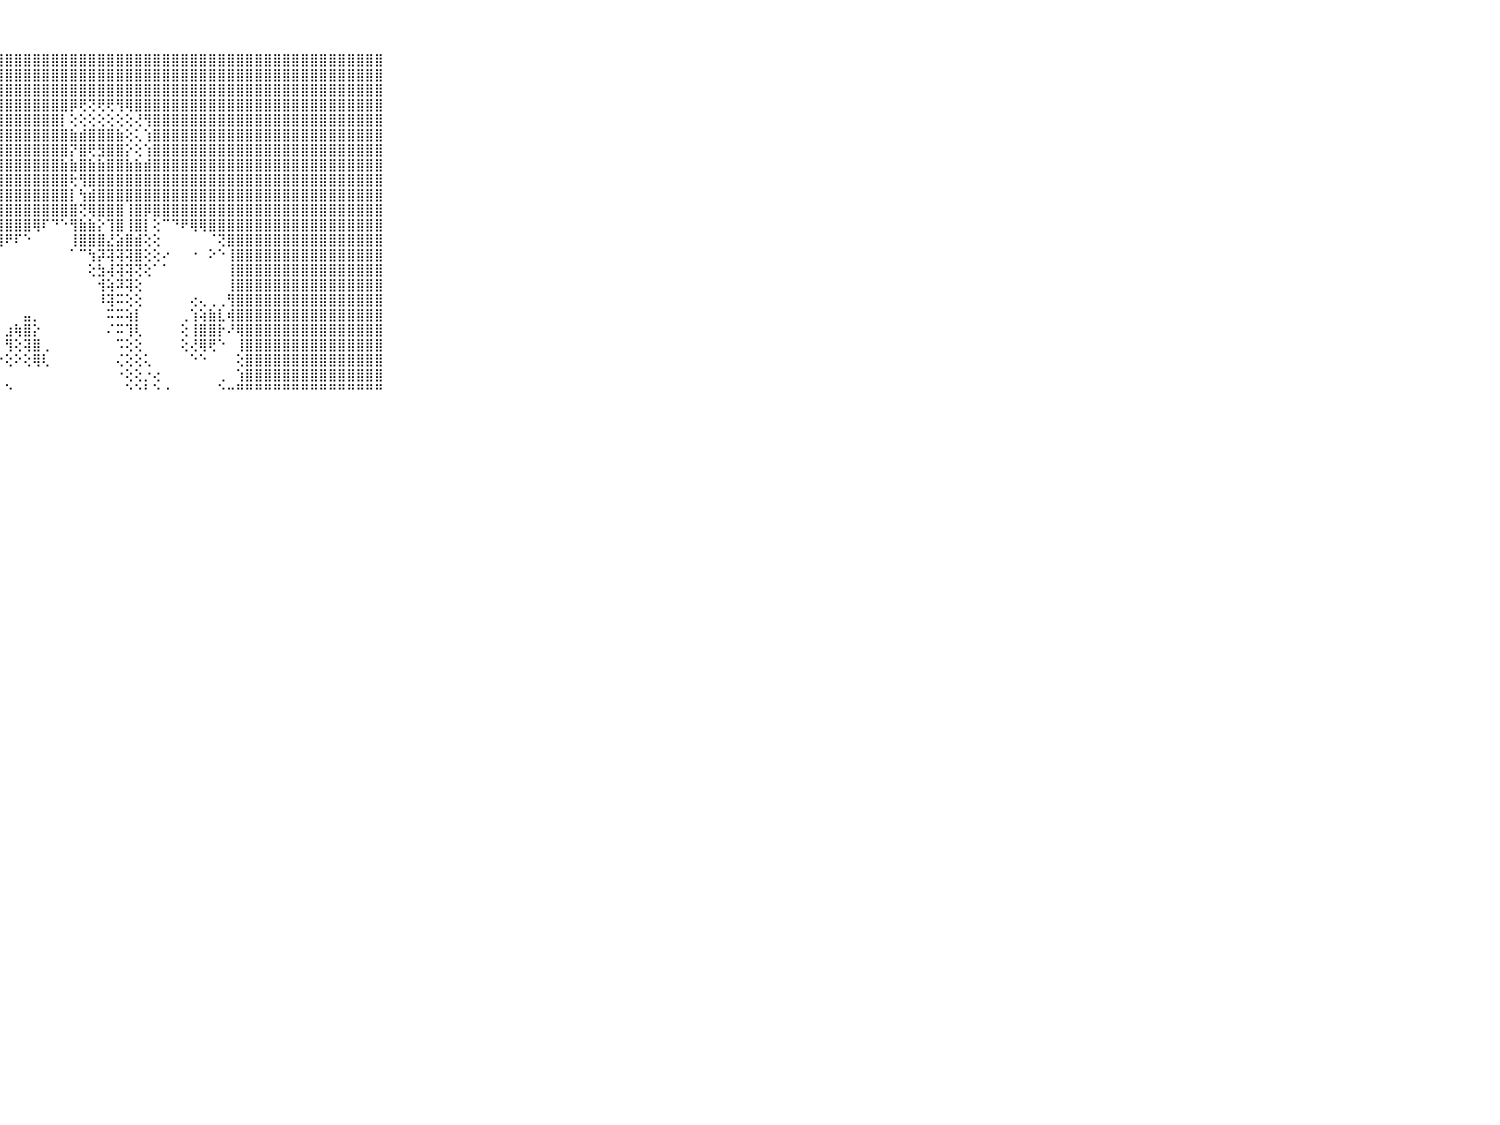

⠀⠀⠀⠀⠀⠀⠀⠀⠀⠀⠀⣿⣿⣿⣿⣿⣿⣿⣿⣿⣿⣿⣿⣿⣿⣿⣿⣿⣿⣿⣿⣿⣿⣿⣿⣿⣿⣿⣿⣿⣿⣿⣿⣿⣿⣿⣿⣿⣿⣿⣿⣿⣿⣿⣿⣿⣿⣿⣿⣿⣿⣿⣿⣿⣿⣿⣿⣿⣿⠀⠀⠀⠀⠀⠀⠀⠀⠀⠀⠀⠀
⠀⠀⠀⠀⠀⠀⠀⠀⠀⠀⠀⣿⣿⣿⣿⣿⣿⣿⣿⣿⣿⣿⣿⣿⣿⣿⣿⣿⣿⣿⣿⣿⣿⣿⣿⣿⣿⣿⣿⣿⣿⣿⣿⣿⣿⣿⣿⣿⣿⣿⣿⣿⣿⣿⣿⣿⣿⣿⣿⣿⣿⣿⣿⣿⣿⣿⣿⣿⣿⠀⠀⠀⠀⠀⠀⠀⠀⠀⠀⠀⠀
⠀⠀⠀⠀⠀⠀⠀⠀⠀⠀⠀⣿⣿⣿⣿⣿⣿⣿⣿⣿⣿⣿⣿⣿⣿⣿⣿⣿⣿⣿⣿⣿⣿⣿⣿⣿⣿⣿⣿⣿⣿⣿⣿⣿⣿⣿⣿⣿⣿⣿⣿⣿⣿⣿⣿⣿⣿⣿⣿⣿⣿⣿⣿⣿⣿⣿⣿⣿⣿⠀⠀⠀⠀⠀⠀⠀⠀⠀⠀⠀⠀
⠀⠀⠀⠀⠀⠀⠀⠀⠀⠀⠀⣿⣿⣿⣿⣿⣿⣿⣿⣿⣿⣿⣿⣿⣿⣿⣿⣿⣿⣿⣿⣿⣿⣿⣿⡿⢟⢝⢟⢟⢻⢿⣿⣿⣿⣿⣿⣿⣿⣿⣿⣿⣿⣿⣿⣿⣿⣿⣿⣿⣿⣿⣿⣿⣿⣿⣿⣿⣿⠀⠀⠀⠀⠀⠀⠀⠀⠀⠀⠀⠀
⠀⠀⠀⠀⠀⠀⠀⠀⠀⠀⠀⣿⣿⣿⣿⣿⣿⣿⣿⣿⣿⣿⣿⣿⣿⣿⣿⣿⣿⣿⣿⣿⣿⣿⡇⢕⢕⢕⢕⢕⢕⢕⢜⢻⣿⣿⣿⣿⣿⣿⣿⣿⣿⣿⣿⣿⣿⣿⣿⣿⣿⣿⣿⣿⣿⣿⣿⣿⣿⠀⠀⠀⠀⠀⠀⠀⠀⠀⠀⠀⠀
⠀⠀⠀⠀⠀⠀⠀⠀⠀⠀⠀⣿⣿⣿⣿⣿⣿⣿⣿⣿⣿⣿⣿⣿⣿⣿⣿⣿⣿⣿⣿⣿⣿⣿⣿⣷⣾⣿⣿⣿⣷⢕⢅⢱⣿⣿⣿⣿⣿⣿⣿⣿⣿⣿⣿⣿⣿⣿⣿⣿⣿⣿⣿⣿⣿⣿⣿⣿⣿⠀⠀⠀⠀⠀⠀⠀⠀⠀⠀⠀⠀
⠀⠀⠀⠀⠀⠀⠀⠀⠀⠀⠀⣿⣿⣿⣿⣿⣿⣿⣿⣿⣿⣿⣿⣿⣿⣿⣿⣿⣿⣿⣿⣿⣿⣿⣿⡝⣿⢟⣻⣿⣿⡕⢕⢱⣿⣿⣿⣿⣿⣿⣿⣿⣿⣿⣿⣿⣿⣿⣿⣿⣿⣿⣿⣿⣿⣿⣿⣿⣿⠀⠀⠀⠀⠀⠀⠀⠀⠀⠀⠀⠀
⠀⠀⠀⠀⠀⠀⠀⠀⠀⠀⠀⣿⣿⣿⣿⣿⣿⣿⣿⣿⣿⣿⣿⣿⣿⣿⣿⣿⣿⣿⣿⣿⣿⣿⣷⣷⣿⣷⣷⣿⣿⣷⣷⣾⣿⣿⣿⣿⣿⣿⣿⣿⣿⣿⣿⣿⣿⣿⣿⣿⣿⣿⣿⣿⣿⣿⣿⣿⣿⠀⠀⠀⠀⠀⠀⠀⠀⠀⠀⠀⠀
⠀⠀⠀⠀⠀⠀⠀⠀⠀⠀⠀⣿⣿⣿⣿⣿⣿⣿⣿⣿⣿⣿⣿⣿⣿⣿⣿⣿⣿⣿⣿⣿⣿⣿⣿⢗⢻⣿⣿⣿⣿⣿⣿⣿⣿⣿⣿⣿⣿⣿⣿⣿⣿⣿⣿⣿⣿⣿⣿⣿⣿⣿⣿⣿⣿⣿⣿⣿⣿⠀⠀⠀⠀⠀⠀⠀⠀⠀⠀⠀⠀
⠀⠀⠀⠀⠀⠀⠀⠀⠀⠀⠀⣿⣿⣿⣿⣿⣿⣿⣿⣿⣿⣿⣿⣿⣿⣿⣿⣿⣿⣿⣿⣿⣿⣿⣿⡇⢳⣾⣿⣿⣿⣿⣿⣿⣿⣿⣿⣿⣿⣿⣿⣿⣿⣿⣿⣿⣿⣿⣿⣿⣿⣿⣿⣿⣿⣿⣿⣿⣿⠀⠀⠀⠀⠀⠀⠀⠀⠀⠀⠀⠀
⠀⠀⠀⠀⠀⠀⠀⠀⠀⠀⠀⣿⣿⣿⣿⣿⣿⣿⣿⣿⣿⣿⣿⣿⣿⣿⣿⣿⣿⣿⣿⣿⣿⣿⣿⣿⢝⢿⣿⣿⣿⢸⣿⡿⣿⣿⣿⣿⣿⣿⣿⣿⣿⣿⣿⣿⣿⣿⣿⣿⣿⣿⣿⣿⣿⣿⣿⣿⣿⠀⠀⠀⠀⠀⠀⠀⠀⠀⠀⠀⠀
⠀⠀⠀⠀⠀⠀⠀⠀⠀⠀⠀⣿⣿⣿⣿⣿⣿⣿⣿⣿⣿⣿⣿⣿⣿⣿⣿⣿⣿⣿⣿⢿⠏⠙⠑⢻⣷⣷⡕⢹⣿⢸⣿⡇⢕⠉⠙⠟⢿⢿⣿⣿⣿⣿⣿⣿⣿⣿⣿⣿⣿⣿⣿⣿⣿⣿⣿⣿⣿⠀⠀⠀⠀⠀⠀⠀⠀⠀⠀⠀⠀
⠀⠀⠀⠀⠀⠀⠀⠀⠀⠀⠀⣿⣿⣿⣿⣿⣿⣿⣿⣿⣿⣿⣿⣿⣿⣿⣿⢿⠟⠏⠑⠀⠀⠀⠀⢸⣿⣿⣿⣜⣵⣿⣾⢕⢕⠀⠀⠀⠀⠀⠈⢝⣿⣿⣿⣿⣿⣿⣿⣿⣿⣿⣿⣿⣿⣿⣿⣿⣿⠀⠀⠀⠀⠀⠀⠀⠀⠀⠀⠀⠀
⠀⠀⠀⠀⠀⠀⠀⠀⠀⠀⠀⣿⣿⣿⣿⣿⣿⣿⣿⣿⣿⣿⣿⣿⣿⣿⡏⠀⠀⠀⠀⠀⠀⠀⠀⠁⠉⢳⡽⢽⢽⢽⣿⢕⢕⠔⠀⠀⠐⠀⠕⠑⢸⣿⣿⣿⣿⣿⣿⣿⣿⣿⣿⣿⣿⣿⣿⣿⣿⠀⠀⠀⠀⠀⠀⠀⠀⠀⠀⠀⠀
⠀⠀⠀⠀⠀⠀⠀⠀⠀⠀⠀⣿⣿⣿⣿⣿⣿⣿⣿⣿⣿⣿⣿⣿⣿⣿⡇⠀⠀⠀⠀⠀⠀⠀⠀⠀⠀⢕⣳⢼⢽⢽⢝⢕⠁⠁⠀⠀⠀⠀⠀⠀⢸⣿⣿⣿⣿⣿⣿⣿⣿⣿⣿⣿⣿⣿⣿⣿⣿⠀⠀⠀⠀⠀⠀⠀⠀⠀⠀⠀⠀
⠀⠀⠀⠀⠀⠀⠀⠀⠀⠀⠀⣿⣿⣿⣿⣿⣿⣿⣿⣿⣿⣿⣿⣿⣿⣿⢇⠀⠀⠀⠀⠀⠀⠀⠀⠀⠀⠀⢺⢵⠽⢽⢕⠀⠀⠀⠀⠀⠀⠀⠀⠀⢸⣿⣿⣿⣿⣿⣿⣿⣿⣿⣿⣿⣿⣿⣿⣿⣿⠀⠀⠀⠀⠀⠀⠀⠀⠀⠀⠀⠀
⠀⠀⠀⠀⠀⠀⠀⠀⠀⠀⠀⣿⣿⣿⣿⣿⣿⣿⣿⣿⣿⣿⣿⣿⣿⣿⡇⠀⠀⠀⠀⠀⠀⠀⠀⠀⠀⠀⠸⢽⠭⢕⢕⠀⠀⠀⠀⠀⢔⢄⢀⢀⢻⣿⣿⣿⣿⣿⣿⣿⣿⣿⣿⣿⣿⣿⣿⣿⣿⠀⠀⠀⠀⠀⠀⠀⠀⠀⠀⠀⠀
⠀⠀⠀⠀⠀⠀⠀⠀⠀⠀⠀⣿⣿⣿⣿⣿⣿⣿⣿⣿⣿⣿⣿⣿⣿⣿⢇⠀⠀⠀⣤⡀⠀⠀⠀⠀⠀⠀⠀⠭⠭⢵⡇⠀⠀⠀⠀⢀⢱⢵⣷⣇⢾⣿⣿⣿⣿⣿⣿⣿⣿⣿⣿⣿⣿⣿⣿⣿⣿⠀⠀⠀⠀⠀⠀⠀⠀⠀⠀⠀⠀
⠀⠀⠀⠀⠀⠀⠀⠀⠀⠀⠀⣿⣿⣿⣿⣿⣿⣿⣿⣿⣿⣿⣿⣿⣿⣿⠑⠀⣰⢷⣿⡕⠀⠀⠀⠀⠀⠀⠀⠌⠭⢹⢇⠀⠀⠀⠀⢕⢸⣿⣿⡗⠜⢿⣿⣿⣿⣿⣿⣿⣿⣿⣿⣿⣿⣿⣿⣿⣿⠀⠀⠀⠀⠀⠀⠀⠀⠀⠀⠀⠀
⠀⠀⠀⠀⠀⠀⠀⠀⠀⠀⠀⣿⣿⣿⣿⣿⣿⣿⣿⣿⣿⣿⣿⣿⣿⣿⢀⠀⢻⢕⢽⣿⢀⠀⠀⠀⠀⠀⠀⠀⠩⢕⢕⠀⠀⠀⠀⢕⢜⢿⢟⠑⠀⢸⣿⣿⣿⣿⣿⣿⣿⣿⣿⣿⣿⣿⣿⣿⣿⠀⠀⠀⠀⠀⠀⠀⠀⠀⠀⠀⠀
⠀⠀⠀⠀⠀⠀⠀⠀⠀⠀⠀⣿⣿⣿⣿⣿⣿⣿⣿⣿⣿⣿⣿⣿⣿⡟⢑⠑⢕⠕⢕⢿⢇⠀⠀⠀⠀⠀⠀⠀⢌⢕⢕⢅⠀⠀⠀⠀⠑⠑⠀⠀⠀⢕⣿⣿⣿⣿⣿⣿⣿⣿⣿⣿⣿⣿⣿⣿⣿⠀⠀⠀⠀⠀⠀⠀⠀⠀⠀⠀⠀
⠀⠀⠀⠀⠀⠀⠀⠀⠀⠀⠀⣿⣿⣿⣿⣿⣿⣿⣿⣿⣿⣿⣿⣿⣿⡕⠀⠀⠀⠀⠀⠀⠀⠀⠀⠀⠀⠀⠀⠀⠐⢕⢕⡐⢔⠀⠀⠀⠀⠀⠀⢀⠀⢱⣿⣿⣿⣿⣿⣿⣿⣿⣿⣿⣿⣿⣿⣿⣿⠀⠀⠀⠀⠀⠀⠀⠀⠀⠀⠀⠀
⠀⠀⠀⠀⠀⠀⠀⠀⠀⠀⠀⠛⠛⠛⠛⠛⠛⠛⠛⠛⠛⠛⠛⠛⠛⠛⠃⠀⠑⠀⠀⠀⠀⠀⠀⠀⠀⠀⠀⠀⠀⠑⠑⠃⠑⠐⠀⠀⠀⠀⠀⠑⠒⠛⠛⠛⠛⠛⠛⠛⠛⠛⠛⠛⠛⠛⠛⠛⠛⠀⠀⠀⠀⠀⠀⠀⠀⠀⠀⠀⠀